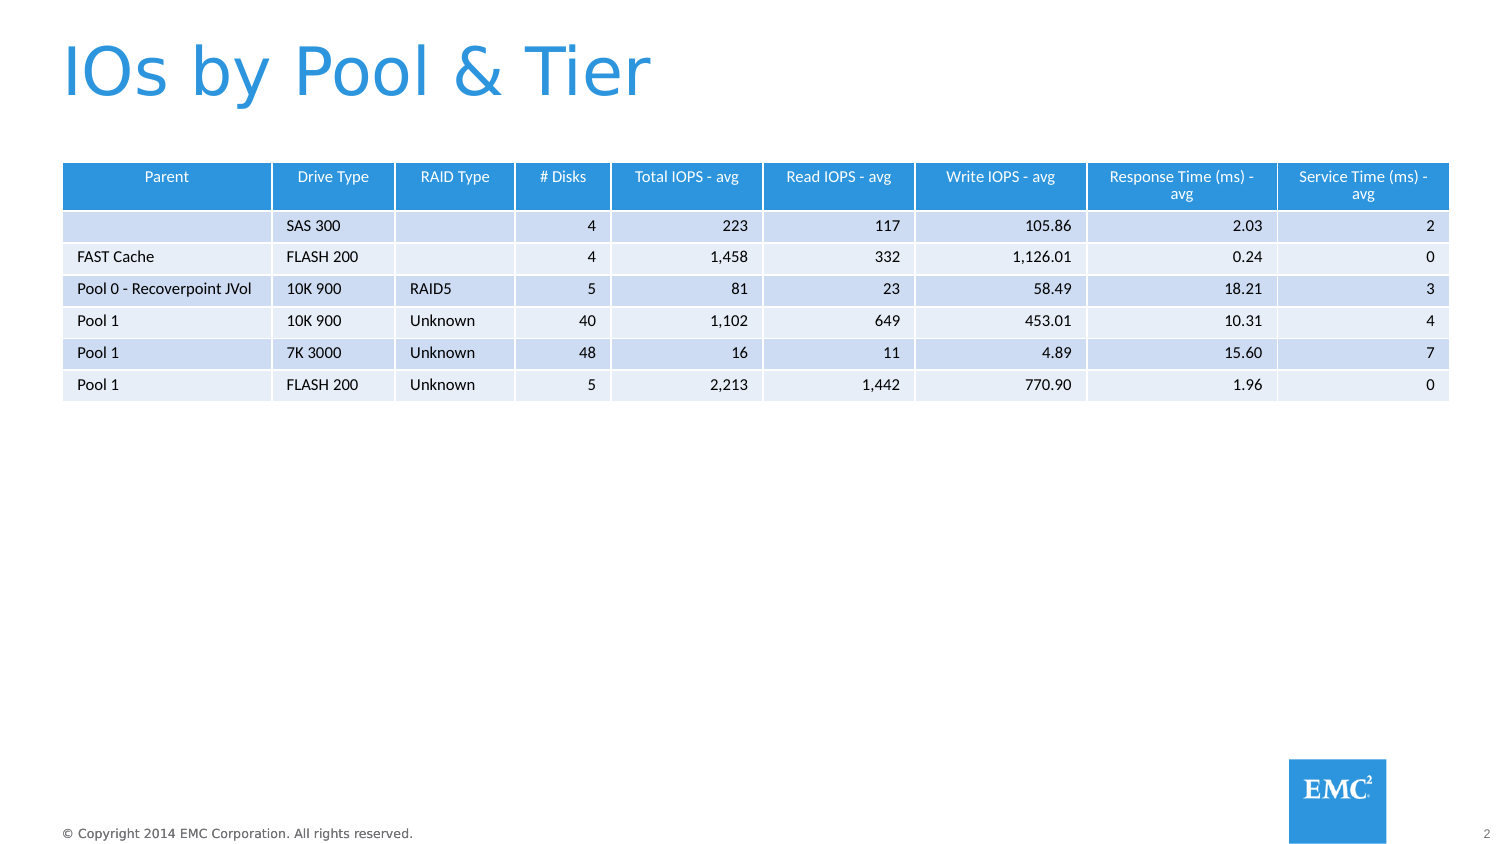

# IOs by Pool & Tier
| Parent | Drive Type | RAID Type | # Disks | Total IOPS - avg | Read IOPS - avg | Write IOPS - avg | Response Time (ms) - avg | Service Time (ms) - avg |
| --- | --- | --- | --- | --- | --- | --- | --- | --- |
|  | SAS 300 |  | 4 | 223 | 117 | 105.86 | 2.03 | 2 |
| FAST Cache | FLASH 200 |  | 4 | 1,458 | 332 | 1,126.01 | 0.24 | 0 |
| Pool 0 - Recoverpoint JVol | 10K 900 | RAID5 | 5 | 81 | 23 | 58.49 | 18.21 | 3 |
| Pool 1 | 10K 900 | Unknown | 40 | 1,102 | 649 | 453.01 | 10.31 | 4 |
| Pool 1 | 7K 3000 | Unknown | 48 | 16 | 11 | 4.89 | 15.60 | 7 |
| Pool 1 | FLASH 200 | Unknown | 5 | 2,213 | 1,442 | 770.90 | 1.96 | 0 |